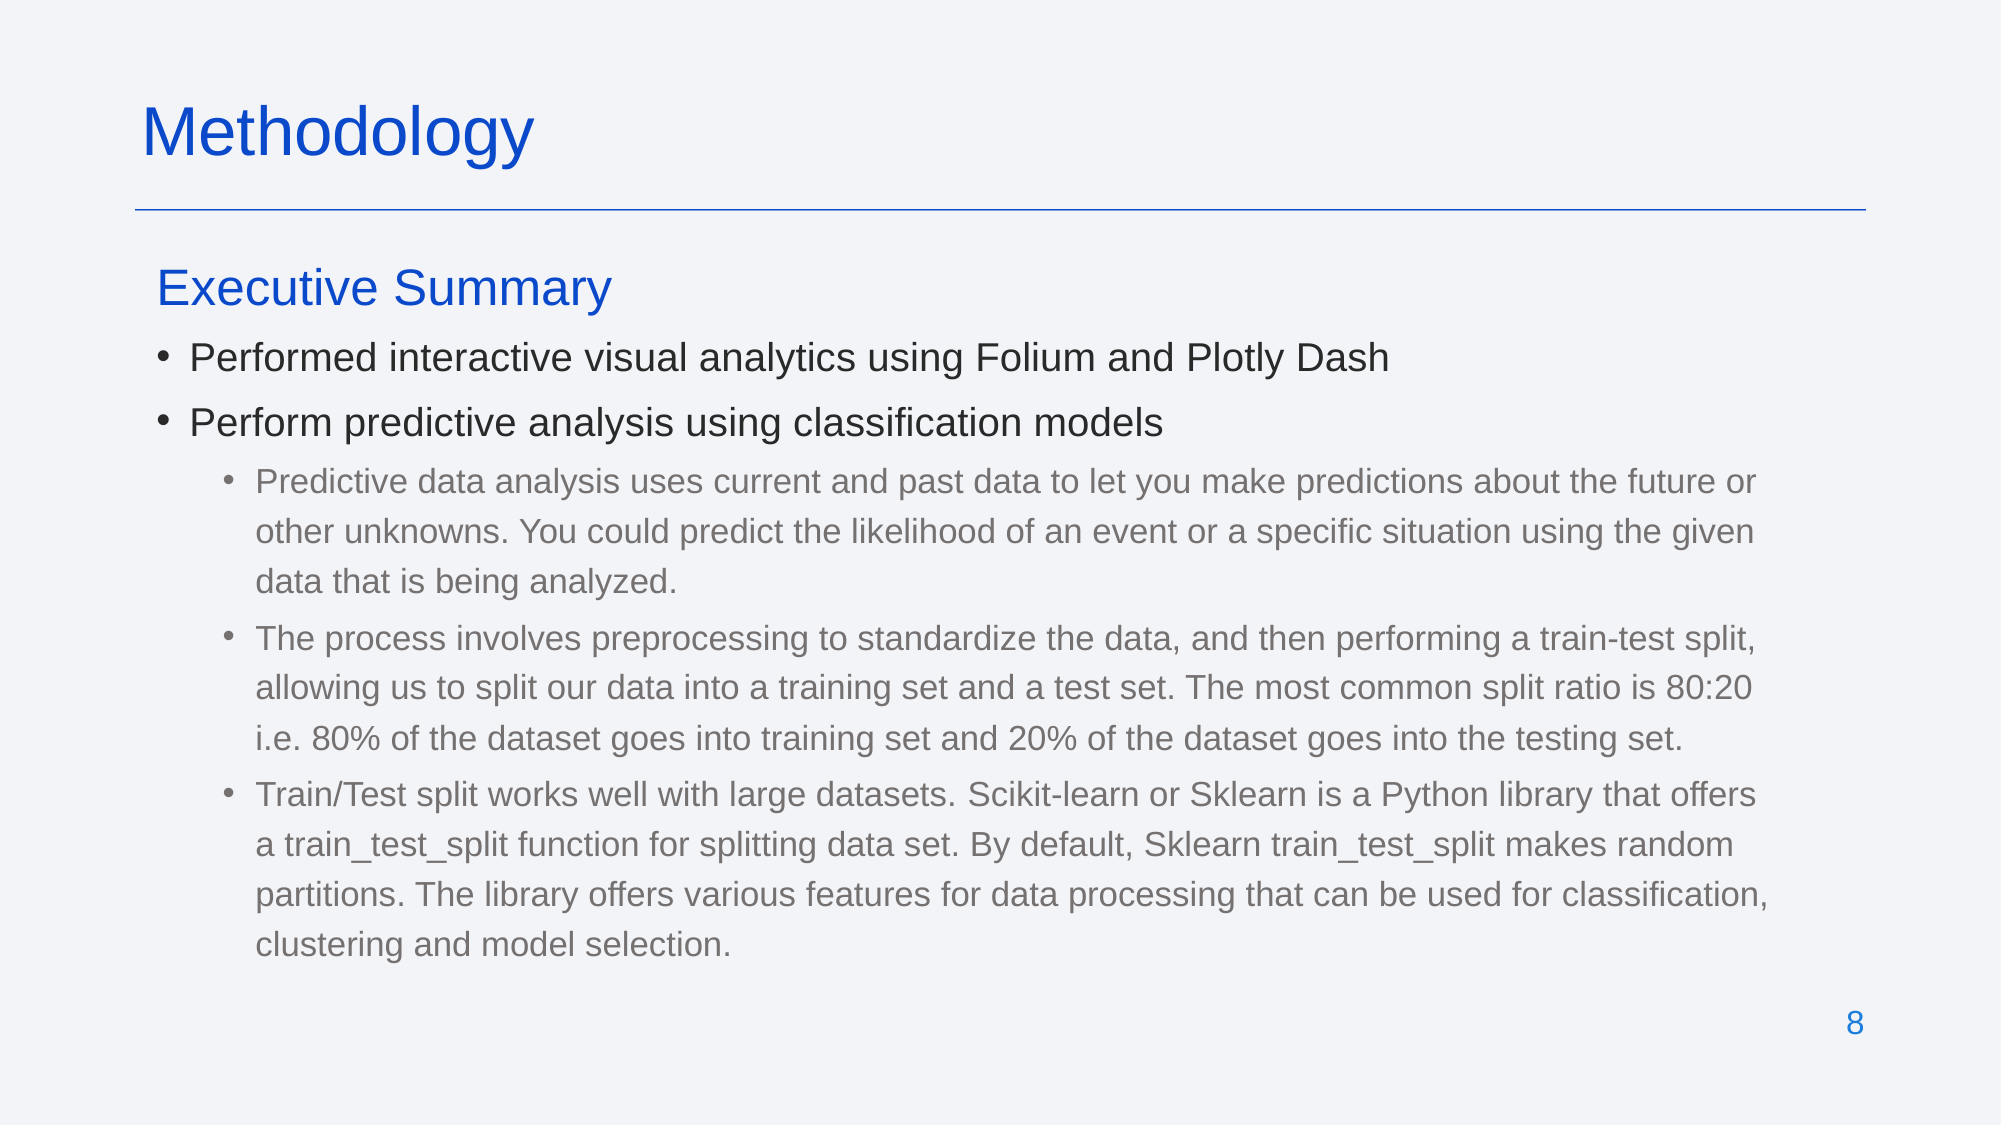

Methodology
Executive Summary
Performed interactive visual analytics using Folium and Plotly Dash
Perform predictive analysis using classification models
Predictive data analysis uses current and past data to let you make predictions about the future or other unknowns. You could predict the likelihood of an event or a specific situation using the given data that is being analyzed.
The process involves preprocessing to standardize the data, and then performing a train-test split, allowing us to split our data into a training set and a test set. The most common split ratio is 80:20 i.e. 80% of the dataset goes into training set and 20% of the dataset goes into the testing set.
Train/Test split works well with large datasets. Scikit-learn or Sklearn is a Python library that offers a train_test_split function for splitting data set. By default, Sklearn train_test_split makes random partitions. The library offers various features for data processing that can be used for classification, clustering and model selection.

8